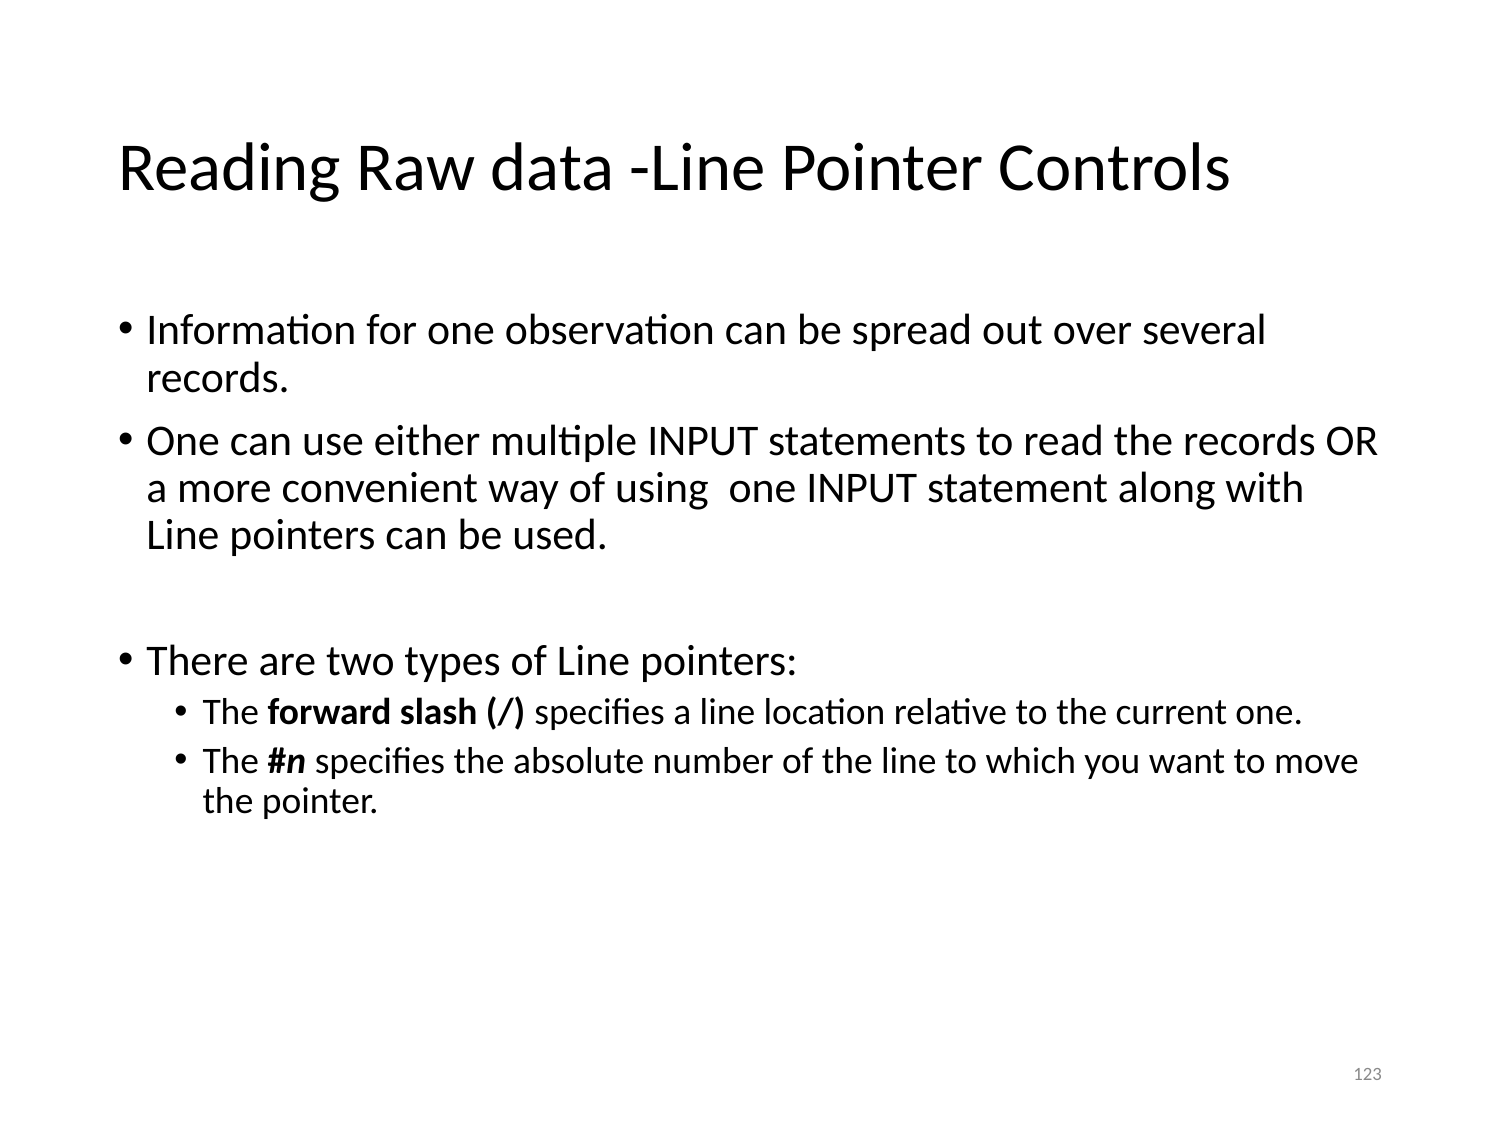

# Reading Raw data -Line Pointer Controls
Information for one observation can be spread out over several records.
One can use either multiple INPUT statements to read the records OR a more convenient way of using  one INPUT statement along with Line pointers can be used.

There are two types of Line pointers:
The forward slash (/) specifies a line location relative to the current one.
The #n specifies the absolute number of the line to which you want to move the pointer.

123